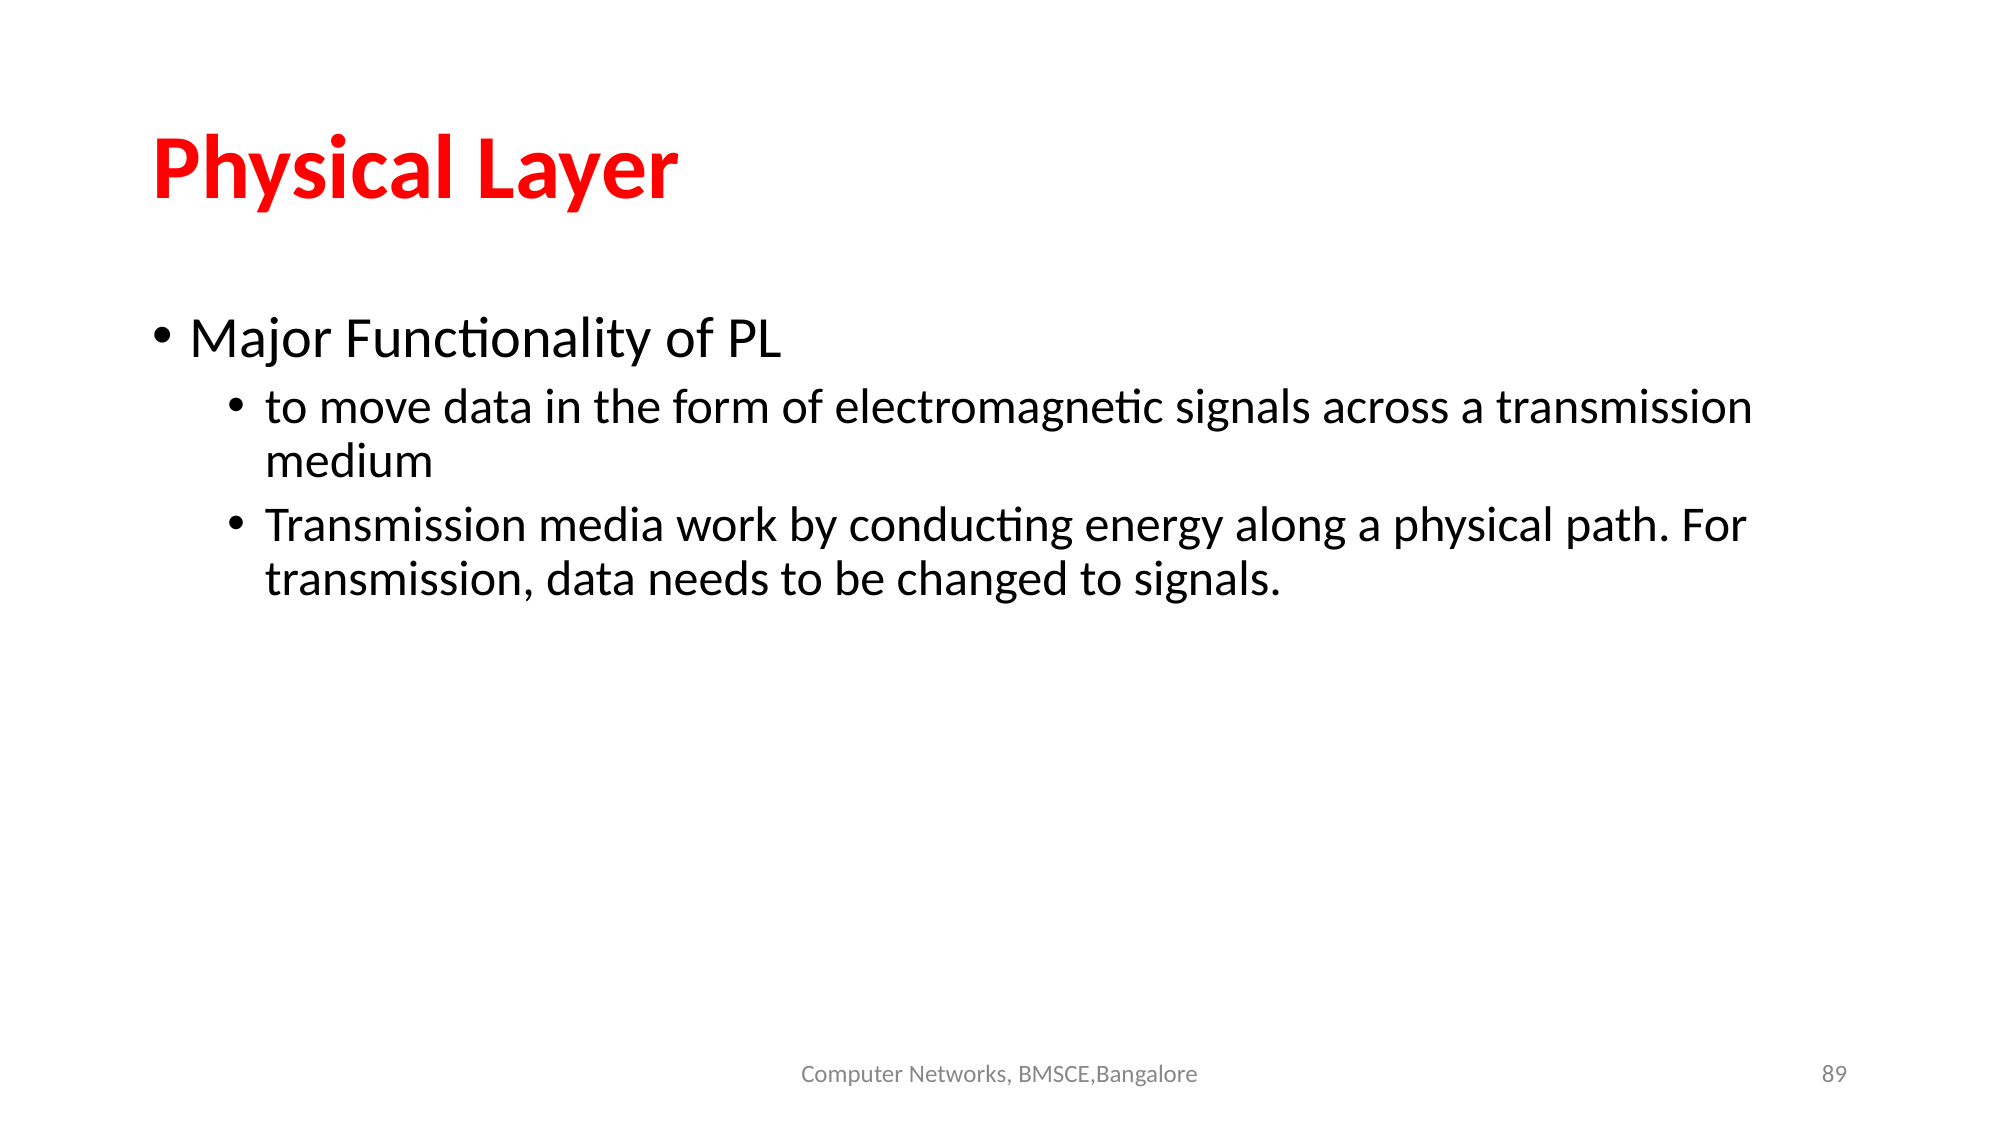

# Physical Layer
Major Functionality of PL
to move data in the form of electromagnetic signals across a transmission medium
Transmission media work by conducting energy along a physical path. For transmission, data needs to be changed to signals.

Computer Networks, BMSCE,Bangalore
89